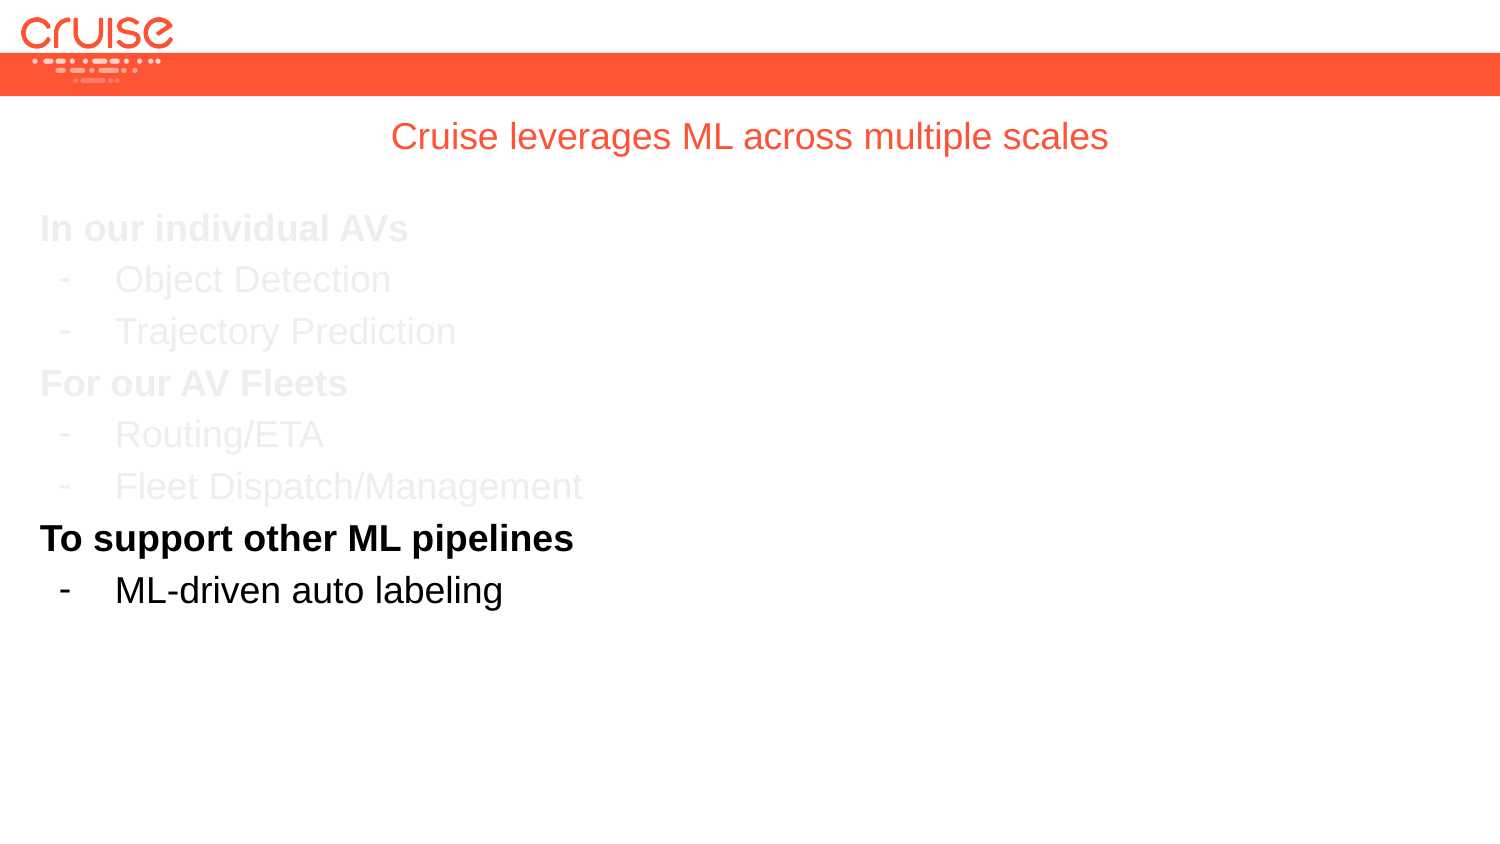

Cruise leverages ML across multiple scales
In our individual AVs
Object Detection
Trajectory Prediction
For our AV Fleets
Routing/ETA
Fleet Dispatch/Management
To support other ML pipelines
ML-driven auto labeling